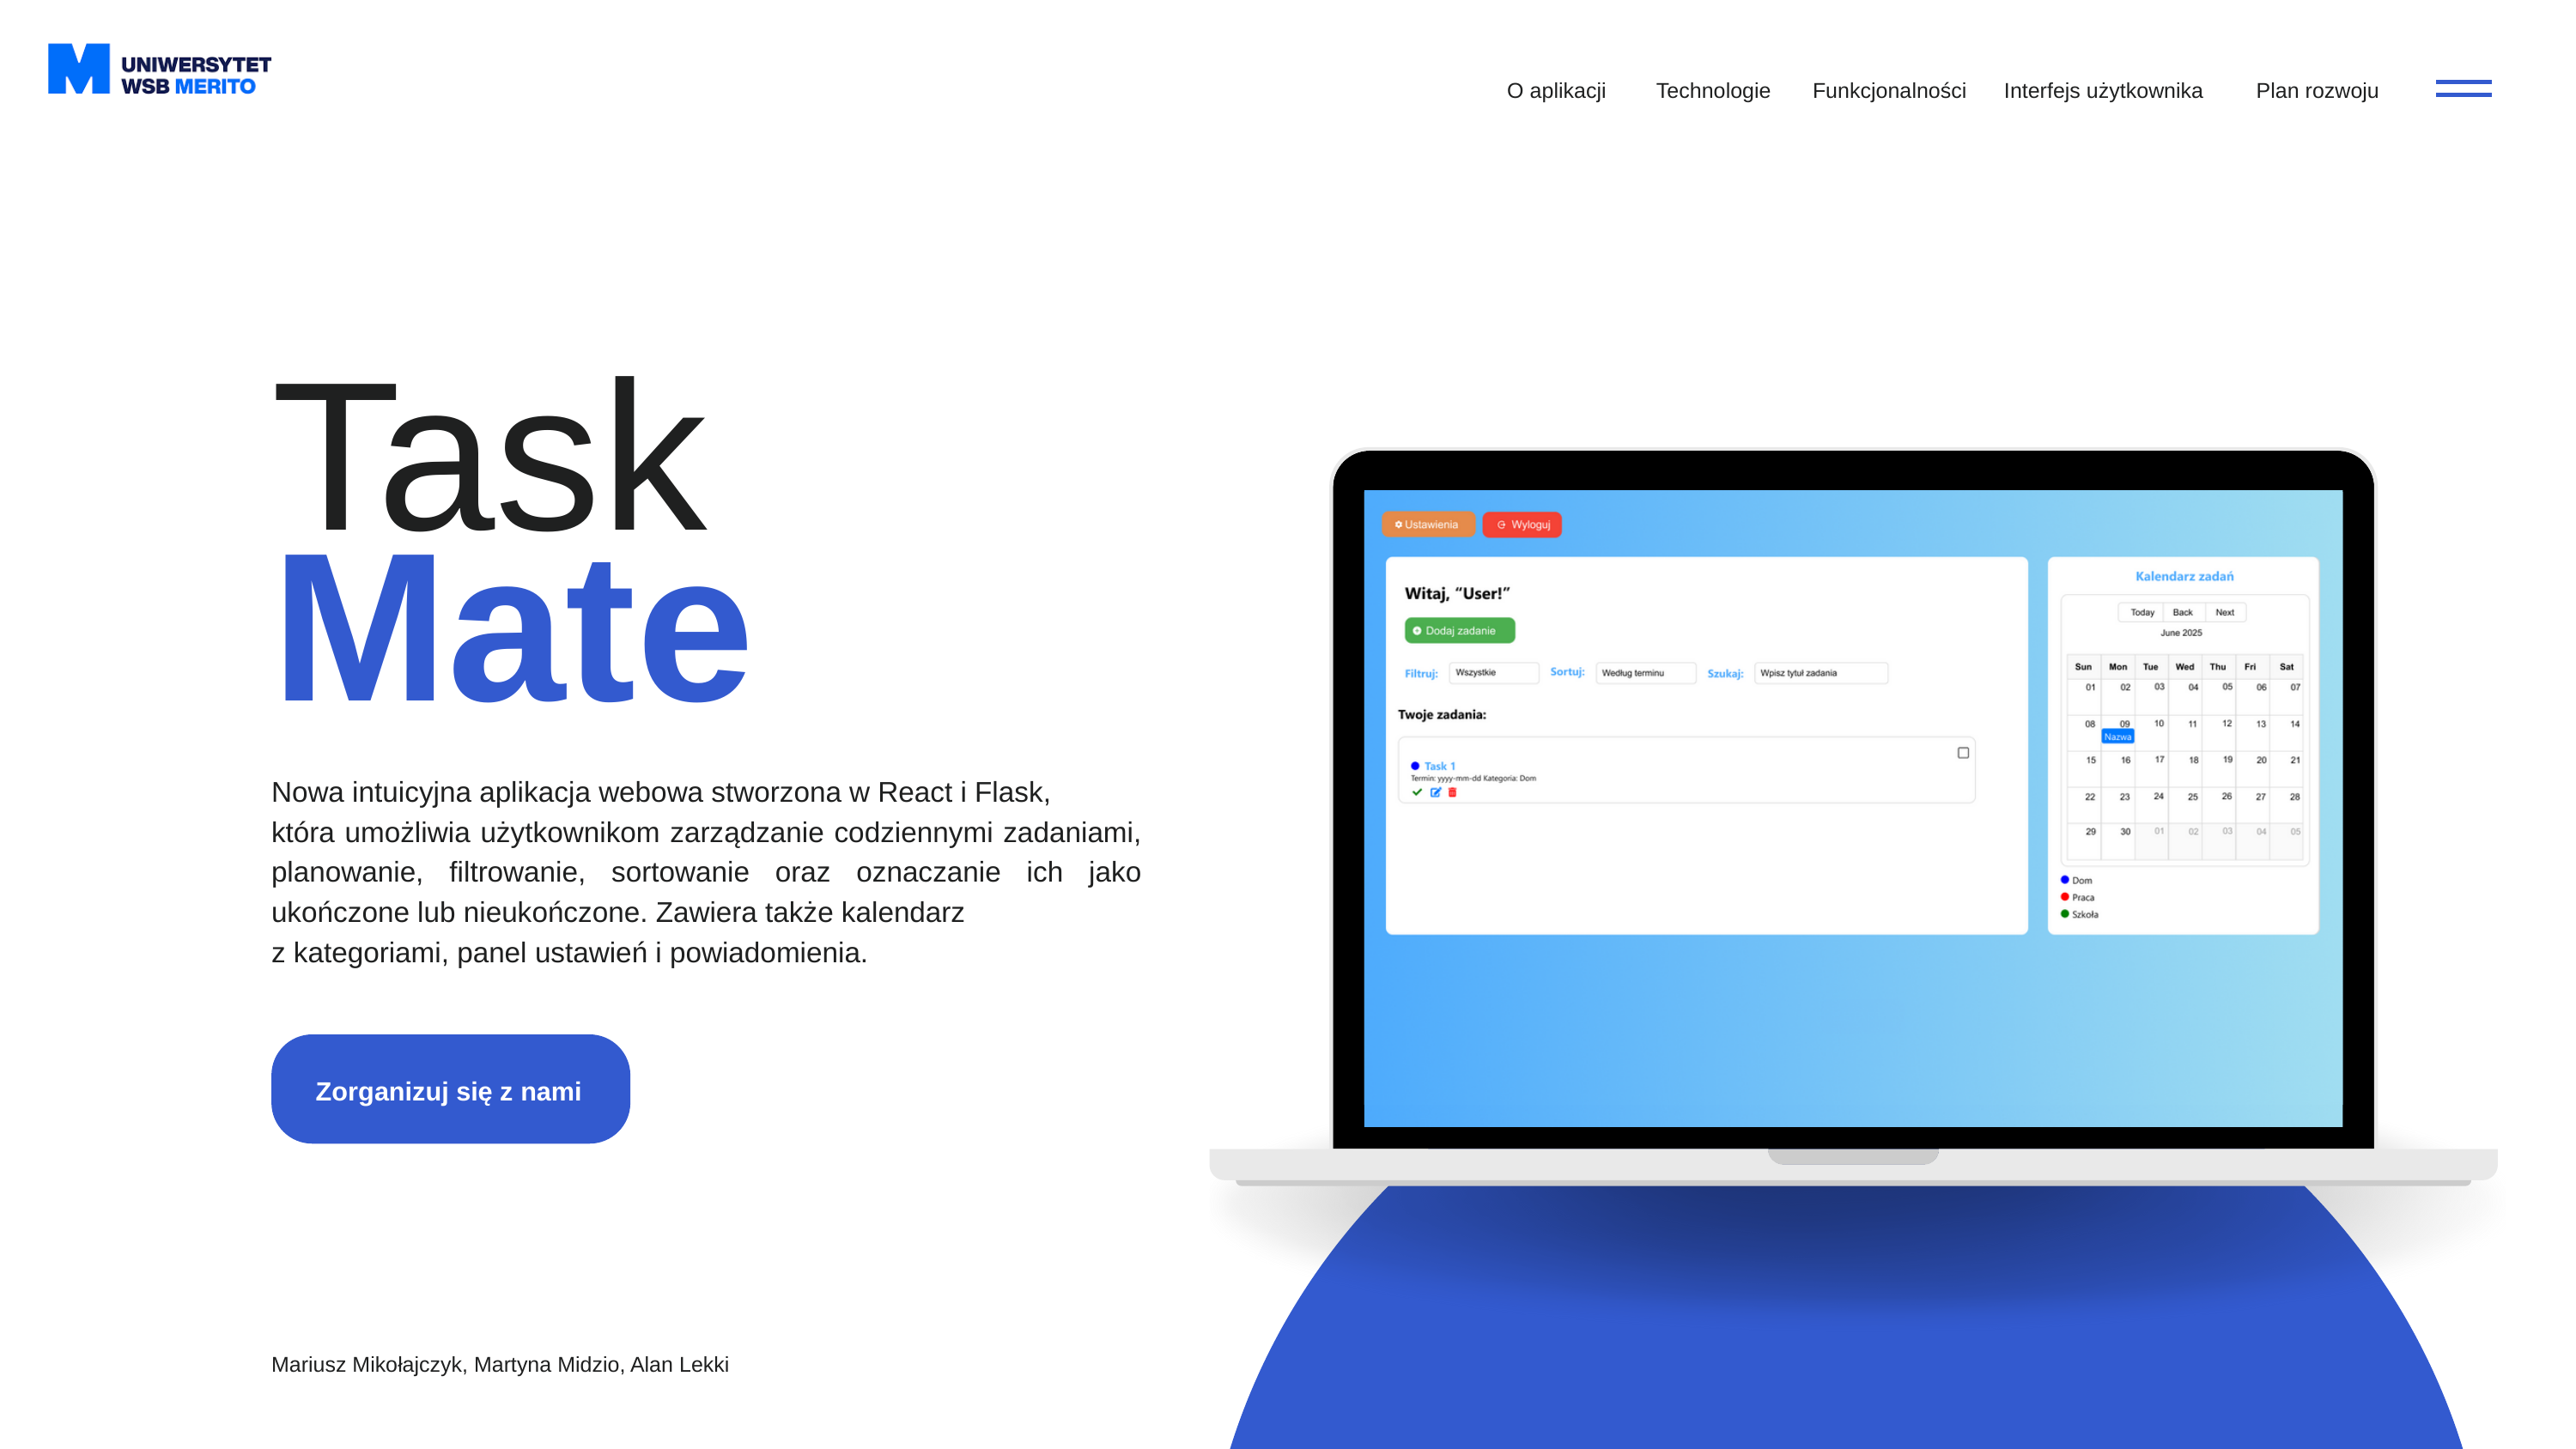

O aplikacji
Technologie
Funkcjonalności
Interfejs użytkownika
Plan rozwoju

Task
Mate

Nowa intuicyjna aplikacja webowa stworzona w React i Flask,
która umożliwia użytkownikom zarządzanie codziennymi zadaniami, planowanie, filtrowanie, sortowanie oraz oznaczanie ich jako ukończone lub nieukończone. Zawiera także kalendarz
z kategoriami, panel ustawień i powiadomienia.

Zorganizuj się z nami

Mariusz Mikołajczyk, Martyna Midzio, Alan Lekki